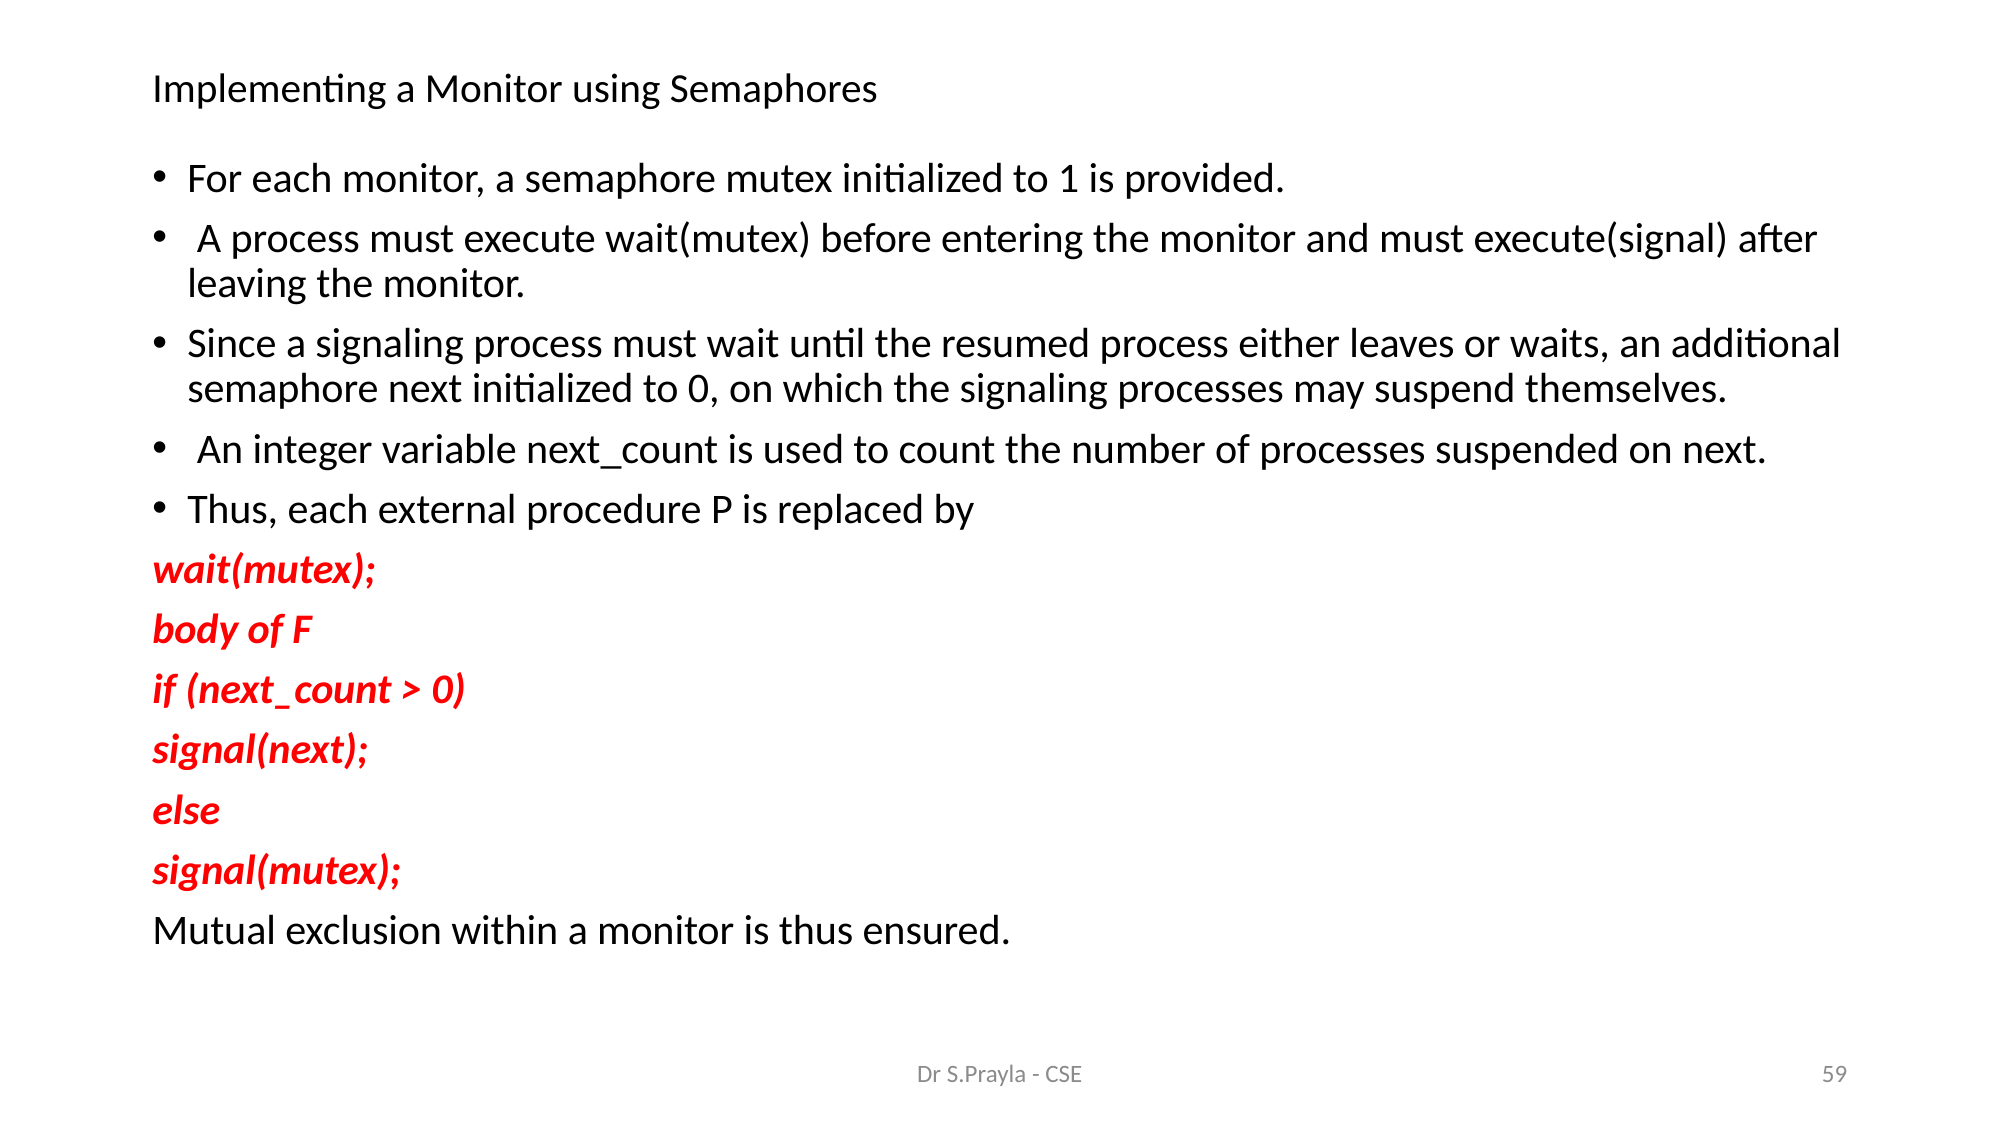

# Implementing a Monitor using Semaphores
For each monitor, a semaphore mutex initialized to 1 is provided.
 A process must execute wait(mutex) before entering the monitor and must execute(signal) after leaving the monitor.
Since a signaling process must wait until the resumed process either leaves or waits, an additional semaphore next initialized to 0, on which the signaling processes may suspend themselves.
 An integer variable next_count is used to count the number of processes suspended on next.
Thus, each external procedure P is replaced by
wait(mutex);
body of F
if (next_count > 0)
signal(next);
else
signal(mutex);
Mutual exclusion within a monitor is thus ensured.
Dr S.Prayla - CSE
59